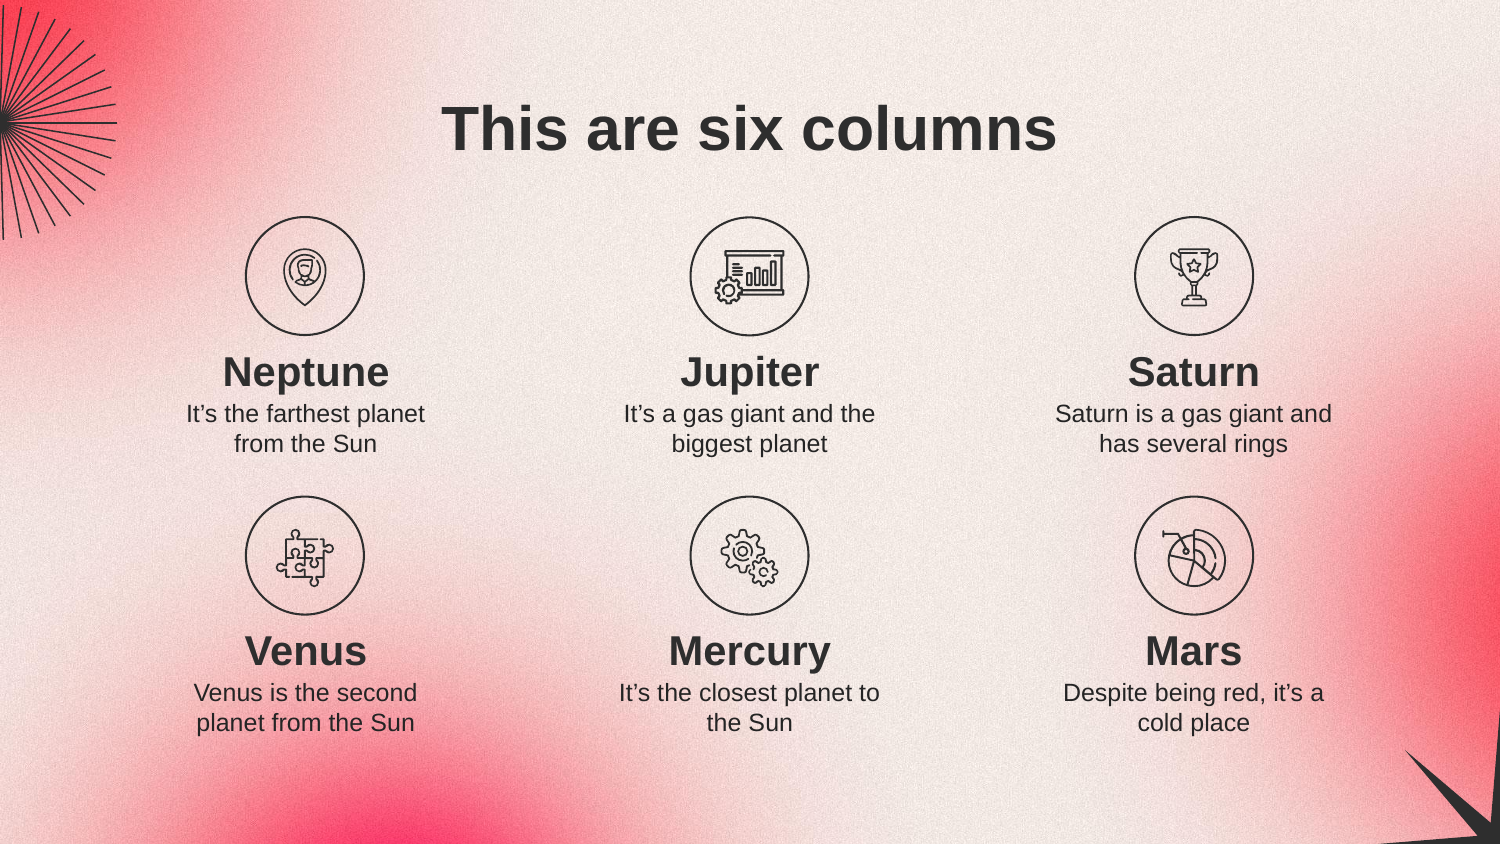

This are six columns

# Neptune
Jupiter
Saturn
It’s the farthest planet from the Sun
It’s a gas giant and the biggest planet
Saturn is a gas giant and has several rings

Venus
Mercury
Mars
Venus is the second planet from the Sun
It’s the closest planet to the Sun
Despite being red, it’s a cold place